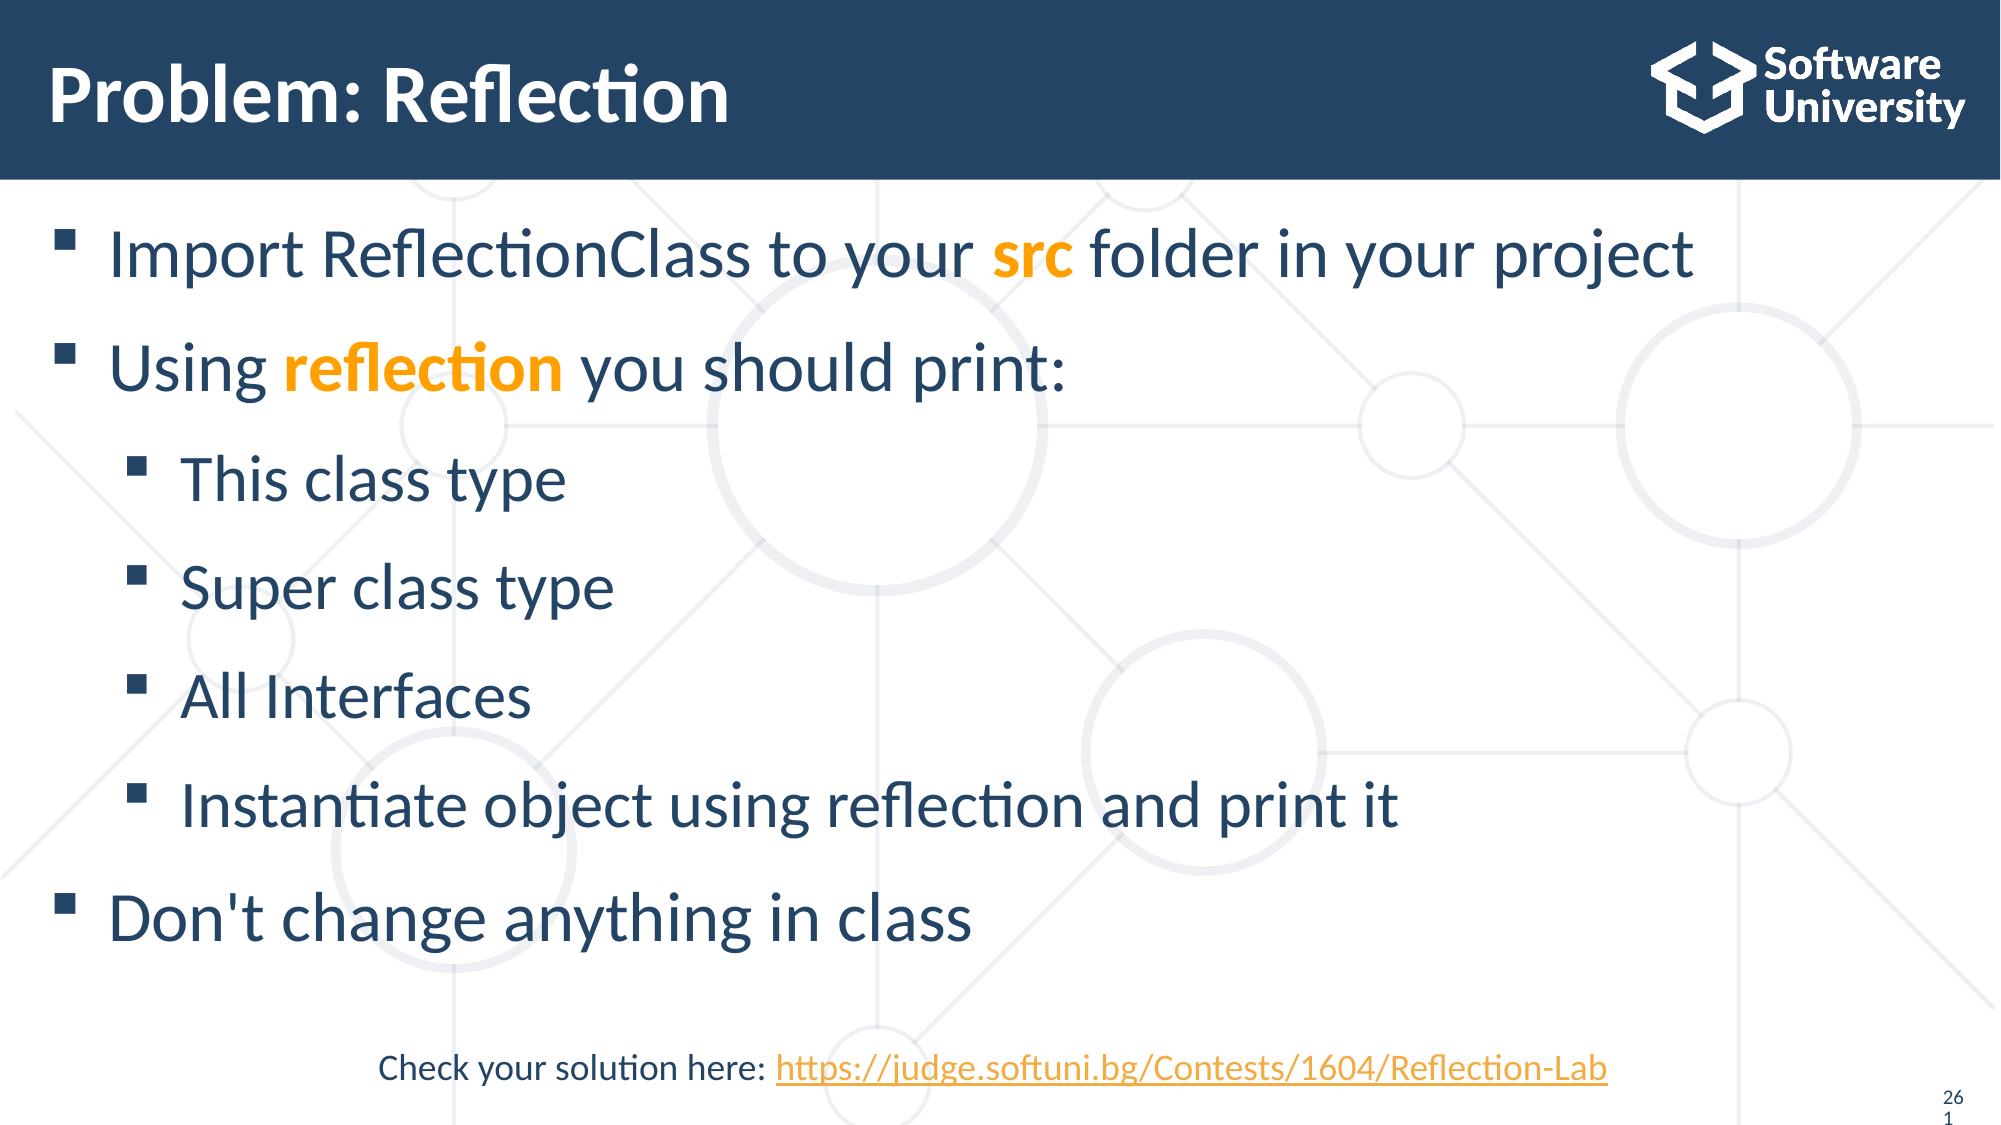

# Problem: Reflection
Import ReflectionClass to your src folder in your project
Using reflection you should print:
This class type
Super class type
All Interfaces
Instantiate object using reflection and print it
Don't change anything in class
Check your solution here: https://judge.softuni.bg/Contests/1604/Reflection-Lab
261